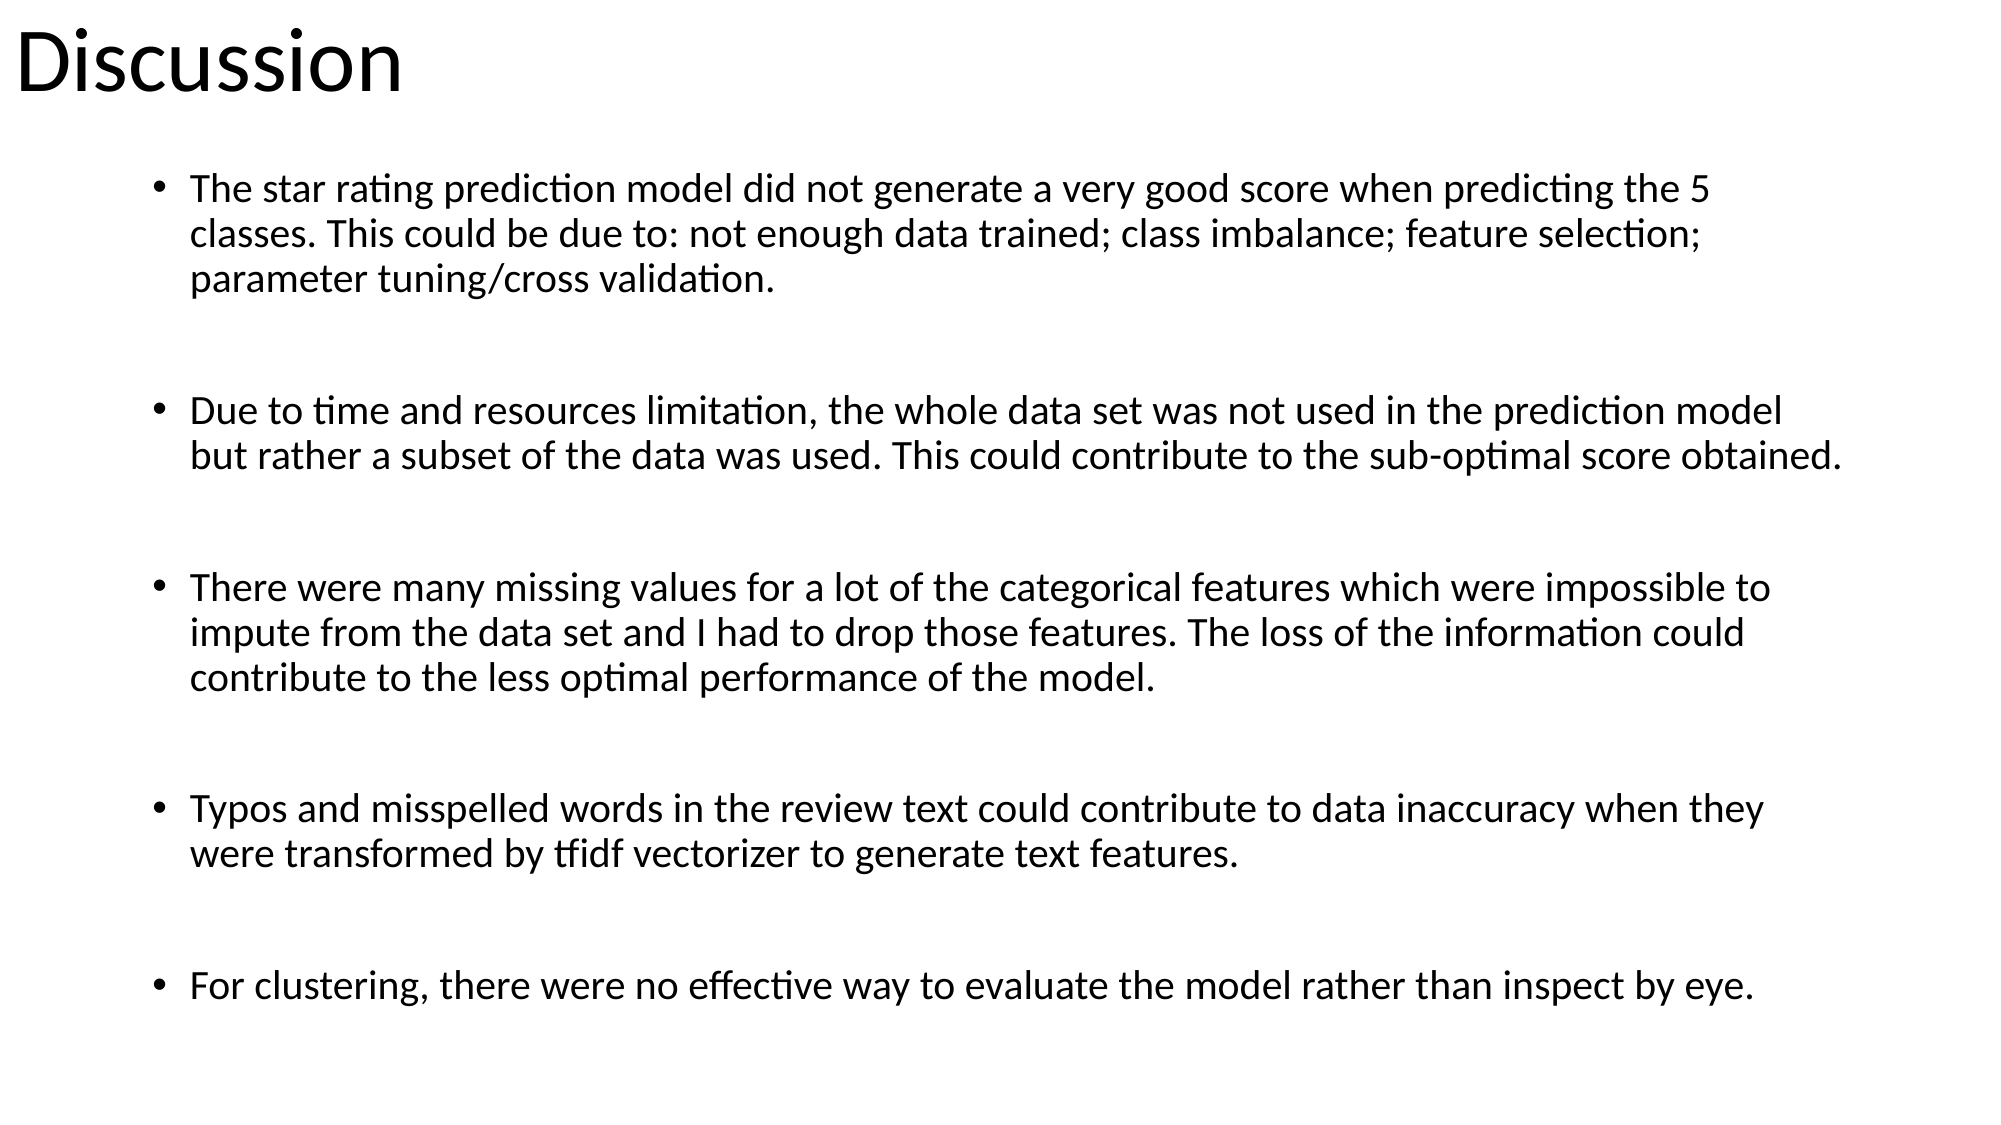

# Discussion
The star rating prediction model did not generate a very good score when predicting the 5 classes. This could be due to: not enough data trained; class imbalance; feature selection; parameter tuning/cross validation.

Due to time and resources limitation, the whole data set was not used in the prediction model but rather a subset of the data was used. This could contribute to the sub-optimal score obtained.

There were many missing values for a lot of the categorical features which were impossible to impute from the data set and I had to drop those features. The loss of the information could contribute to the less optimal performance of the model.

Typos and misspelled words in the review text could contribute to data inaccuracy when they were transformed by tfidf vectorizer to generate text features.

For clustering, there were no effective way to evaluate the model rather than inspect by eye.